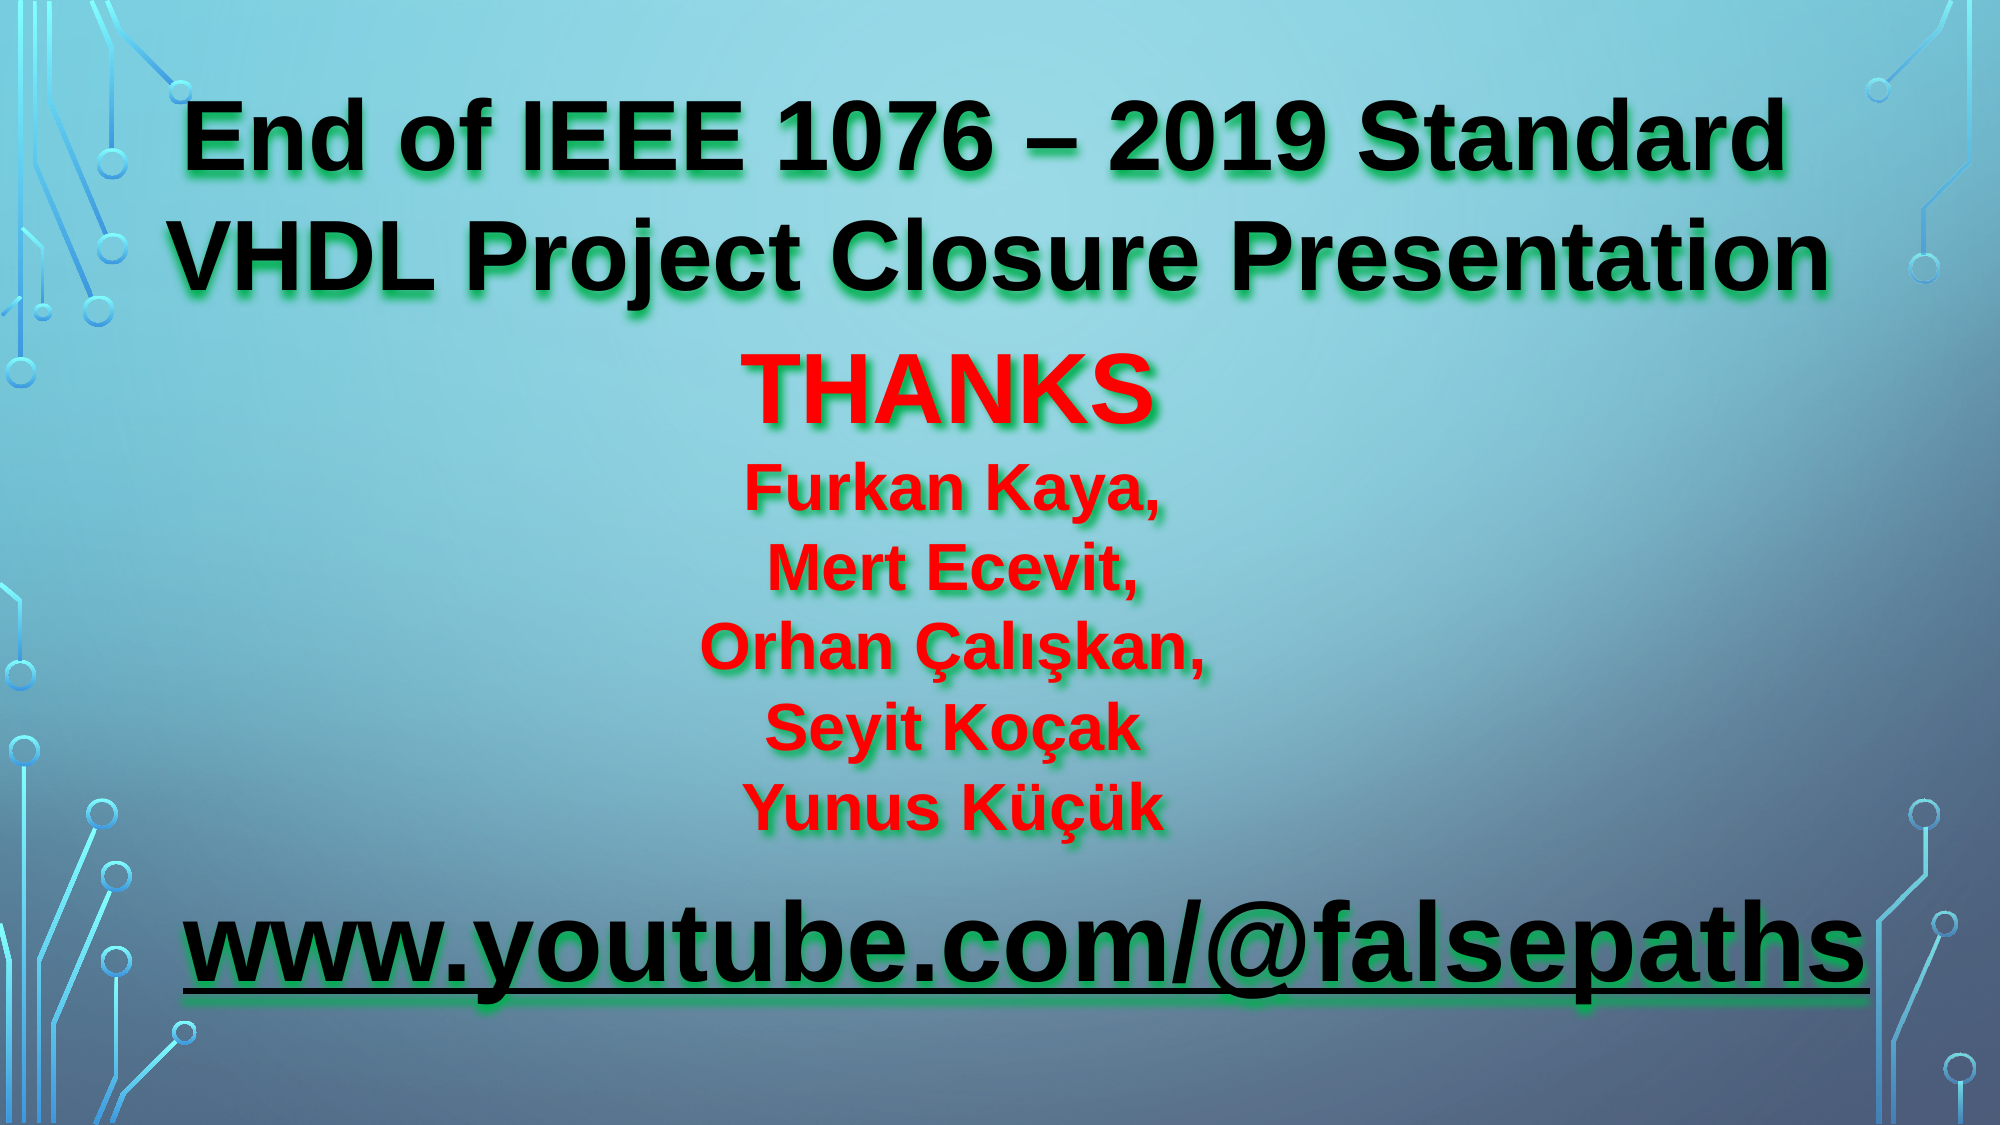

End of IEEE 1076 – 2019 Standard
VHDL Project Closure Presentation
THANKS
Furkan Kaya,
Mert Ecevit,
Orhan Çalışkan,
Seyit Koçak
Yunus Küçük
www.youtube.com/@falsepaths